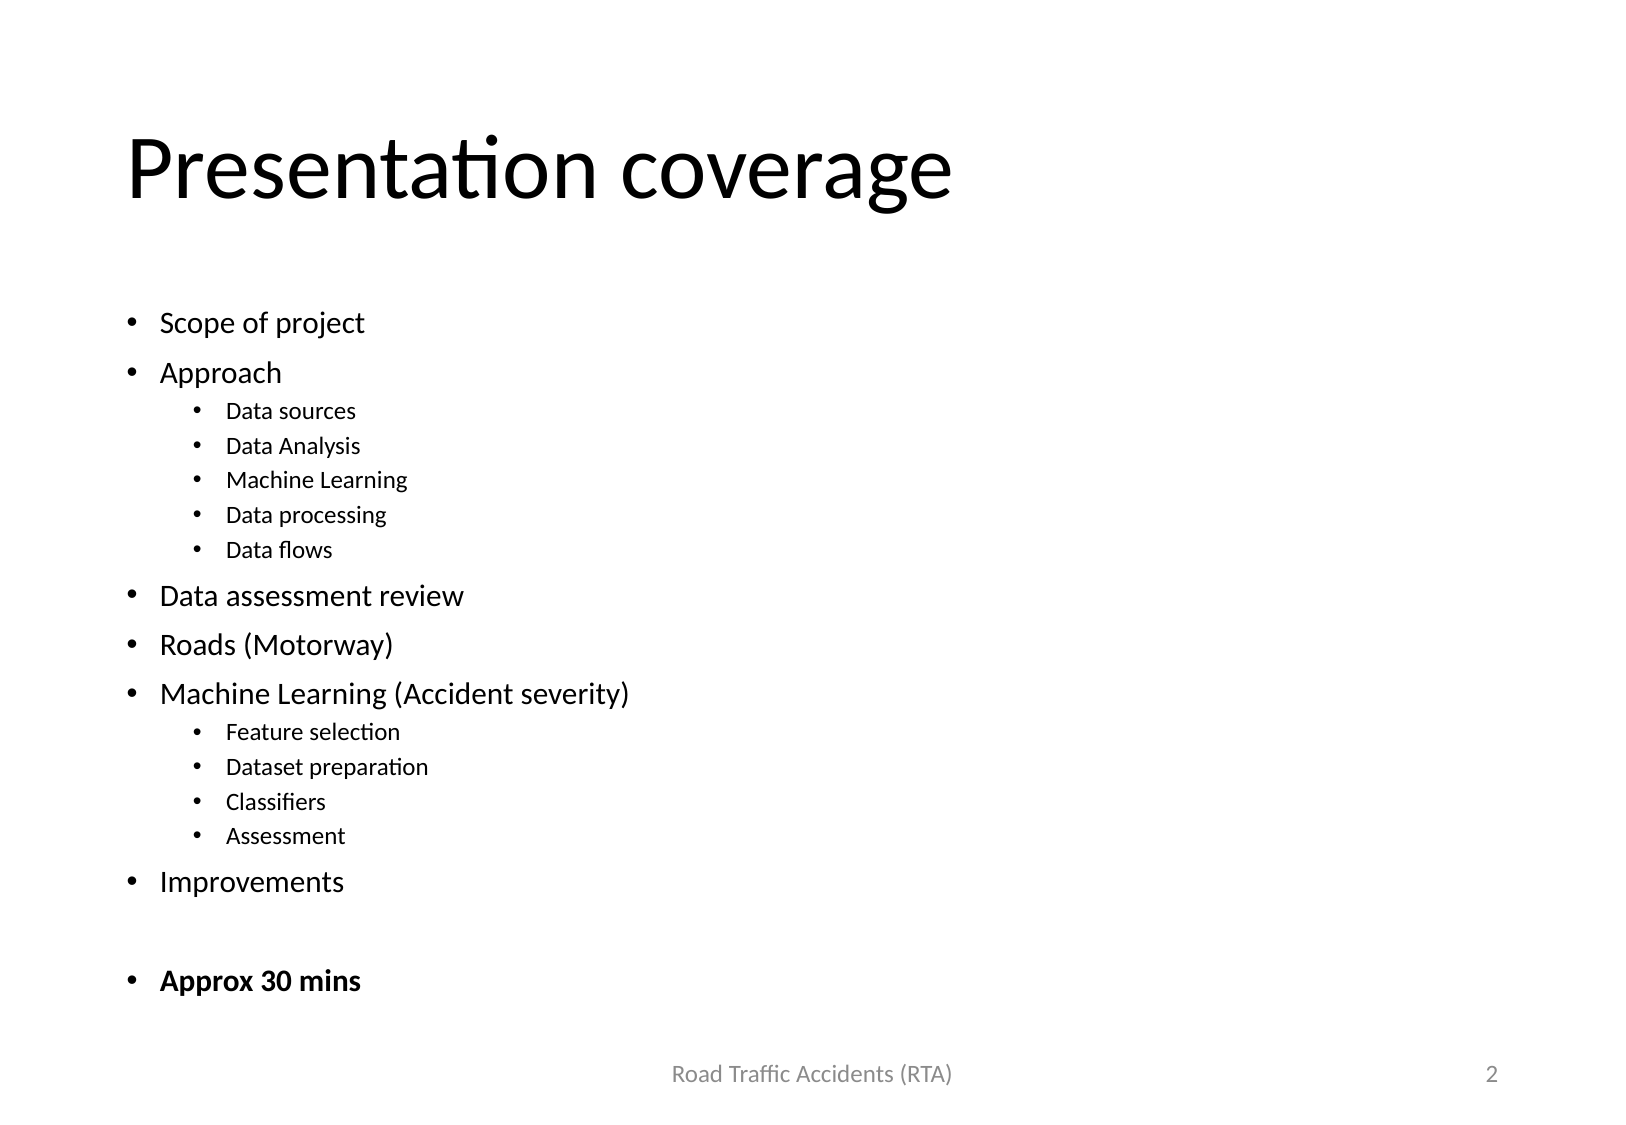

# Presentation coverage
Scope of project
Approach
Data sources
Data Analysis
Machine Learning
Data processing
Data flows
Data assessment review
Roads (Motorway)
Machine Learning (Accident severity)
Feature selection
Dataset preparation
Classifiers
Assessment
Improvements

Approx 30 mins

Road Traffic Accidents (RTA)
2